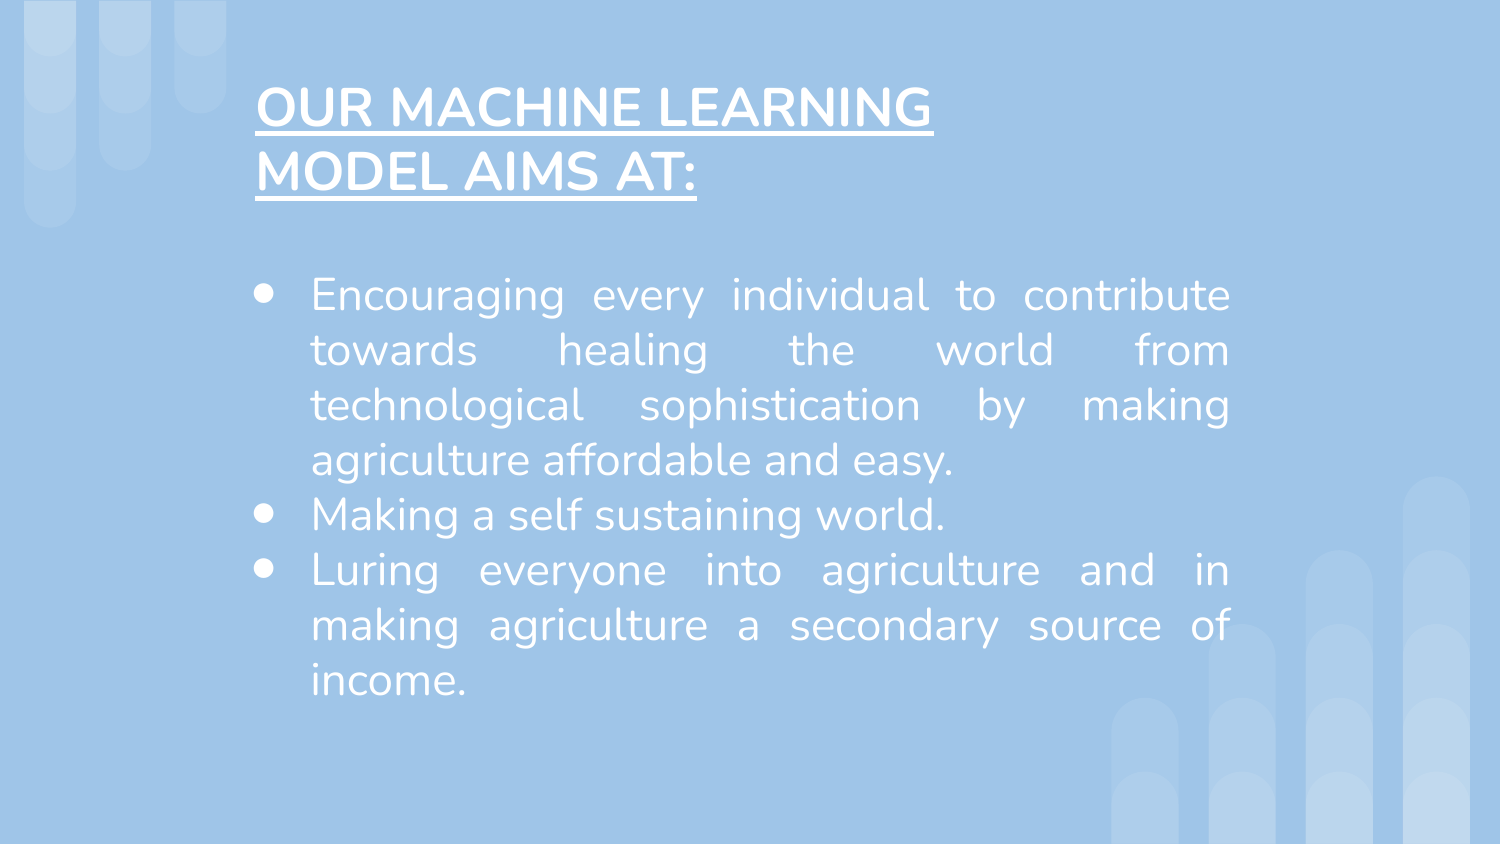

OUR MACHINE LEARNING MODEL AIMS AT:
Encouraging every individual to contribute towards healing the world from technological sophistication by making agriculture affordable and easy.
Making a self sustaining world.
Luring everyone into agriculture and in making agriculture a secondary source of income.